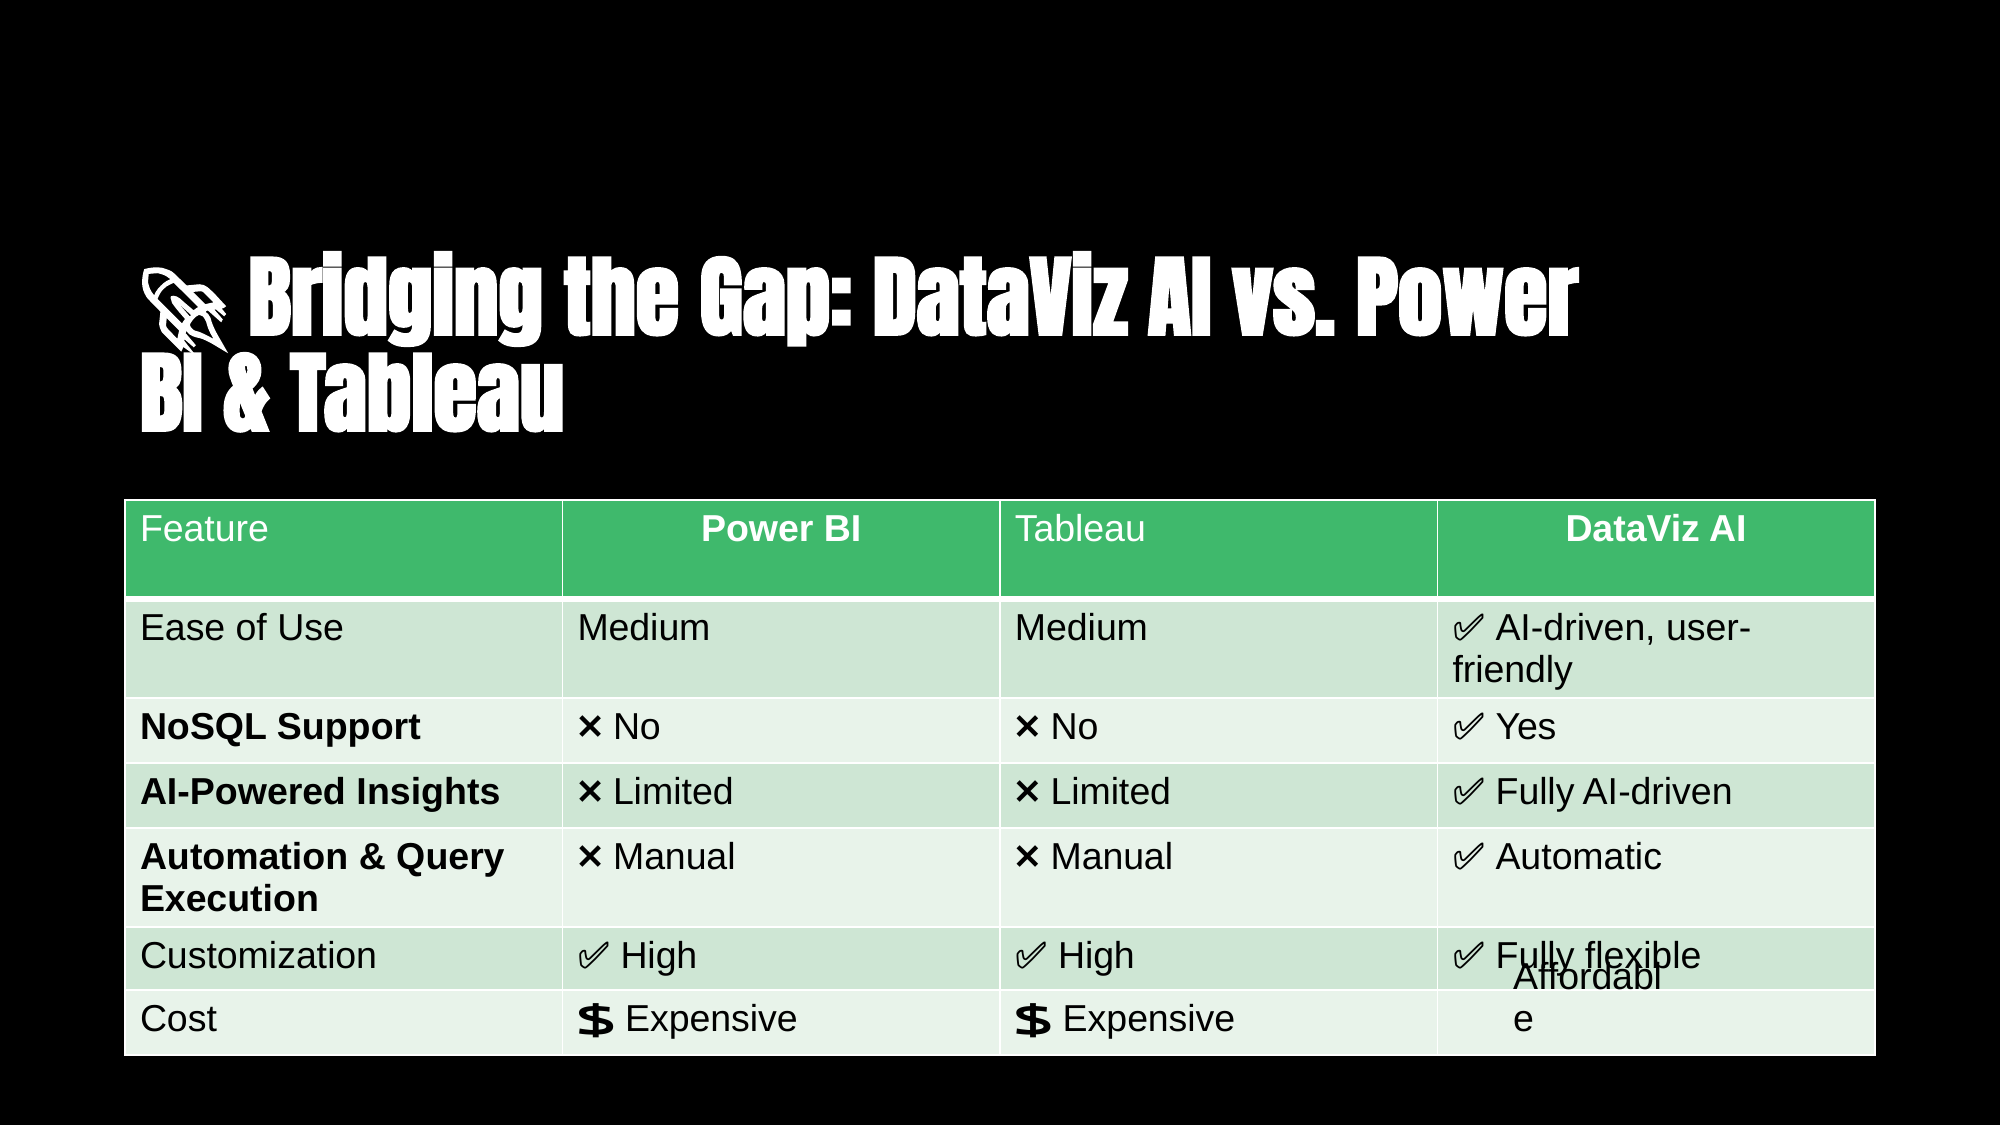

# 🚀 Bridging the Gap: DataViz AI vs. Power BI & Tableau

| Feature | Power BI | Tableau | DataViz AI |
| --- | --- | --- | --- |
| Ease of Use | Medium | Medium | ✅ AI-driven, user-friendly |
| NoSQL Support | ❌ No | ❌ No | ✅ Yes |
| AI-Powered Insights | ❌ Limited | ❌ Limited | ✅ Fully AI-driven |
| Automation & Query Execution | ❌ Manual | ❌ Manual | ✅ Automatic |
| Customization | ✅ High | ✅ High | ✅ Fully flexible |
| Cost | 💲 Expensive | 💲 Expensive |  |
| Affordable |  |
| --- | --- |